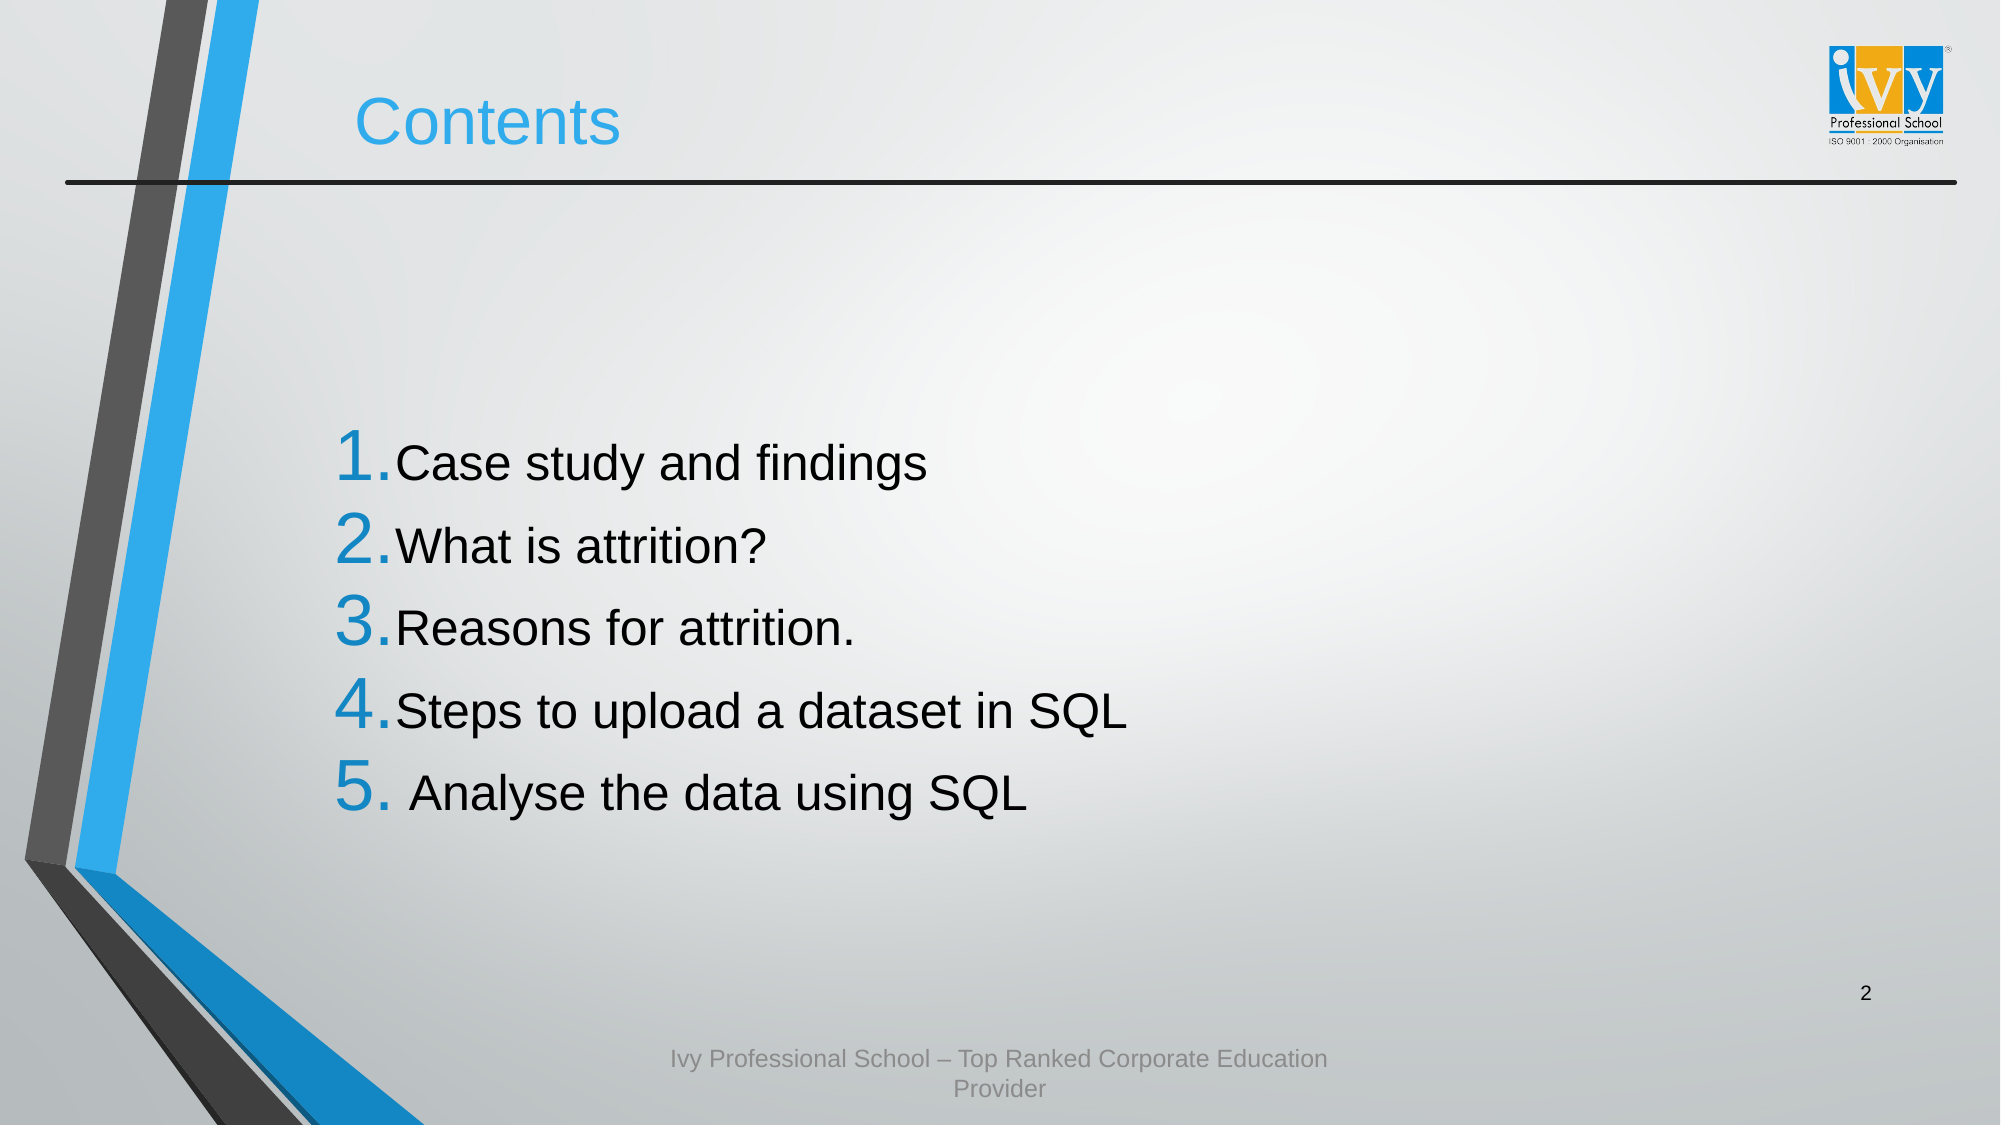

# Contents
Case study and findings
What is attrition?
Reasons for attrition.
Steps to upload a dataset in SQL
 Analyse the data using SQL
2